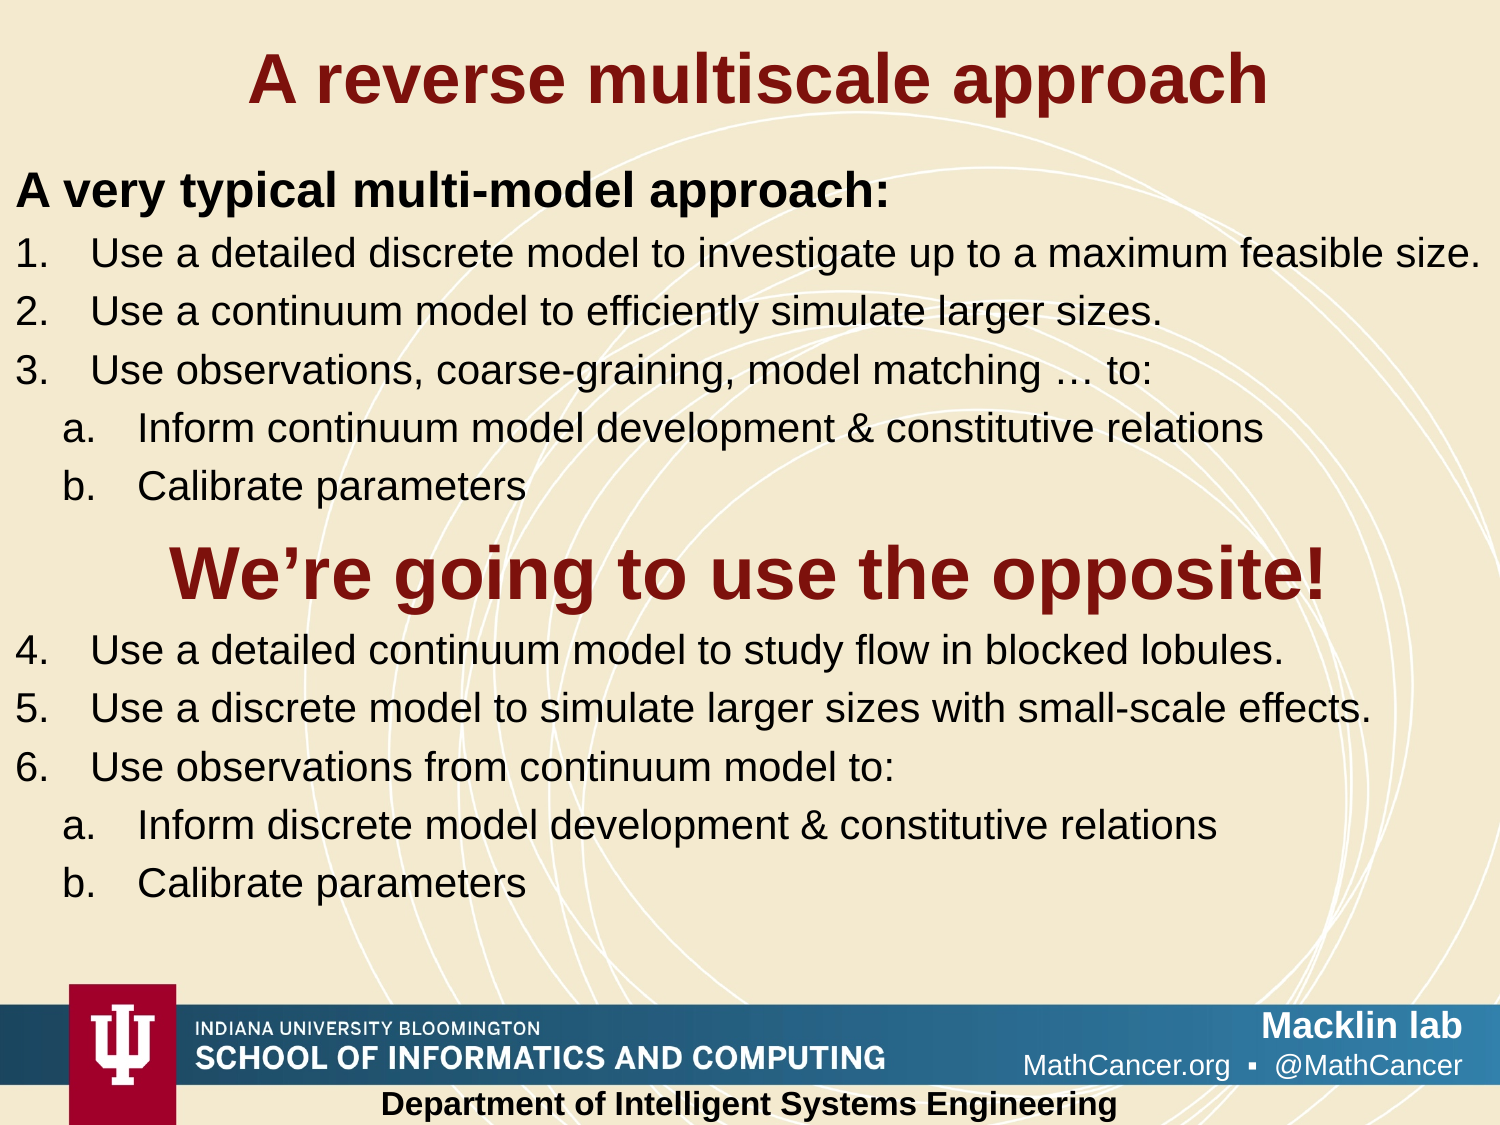

# A reverse multiscale approach
A very typical multi-model approach:
Use a detailed discrete model to investigate up to a maximum feasible size.
Use a continuum model to efficiently simulate larger sizes.
Use observations, coarse-graining, model matching … to:
Inform continuum model development & constitutive relations
Calibrate parameters
We’re going to use the opposite!
Use a detailed continuum model to study flow in blocked lobules.
Use a discrete model to simulate larger sizes with small-scale effects.
Use observations from continuum model to:
Inform discrete model development & constitutive relations
Calibrate parameters